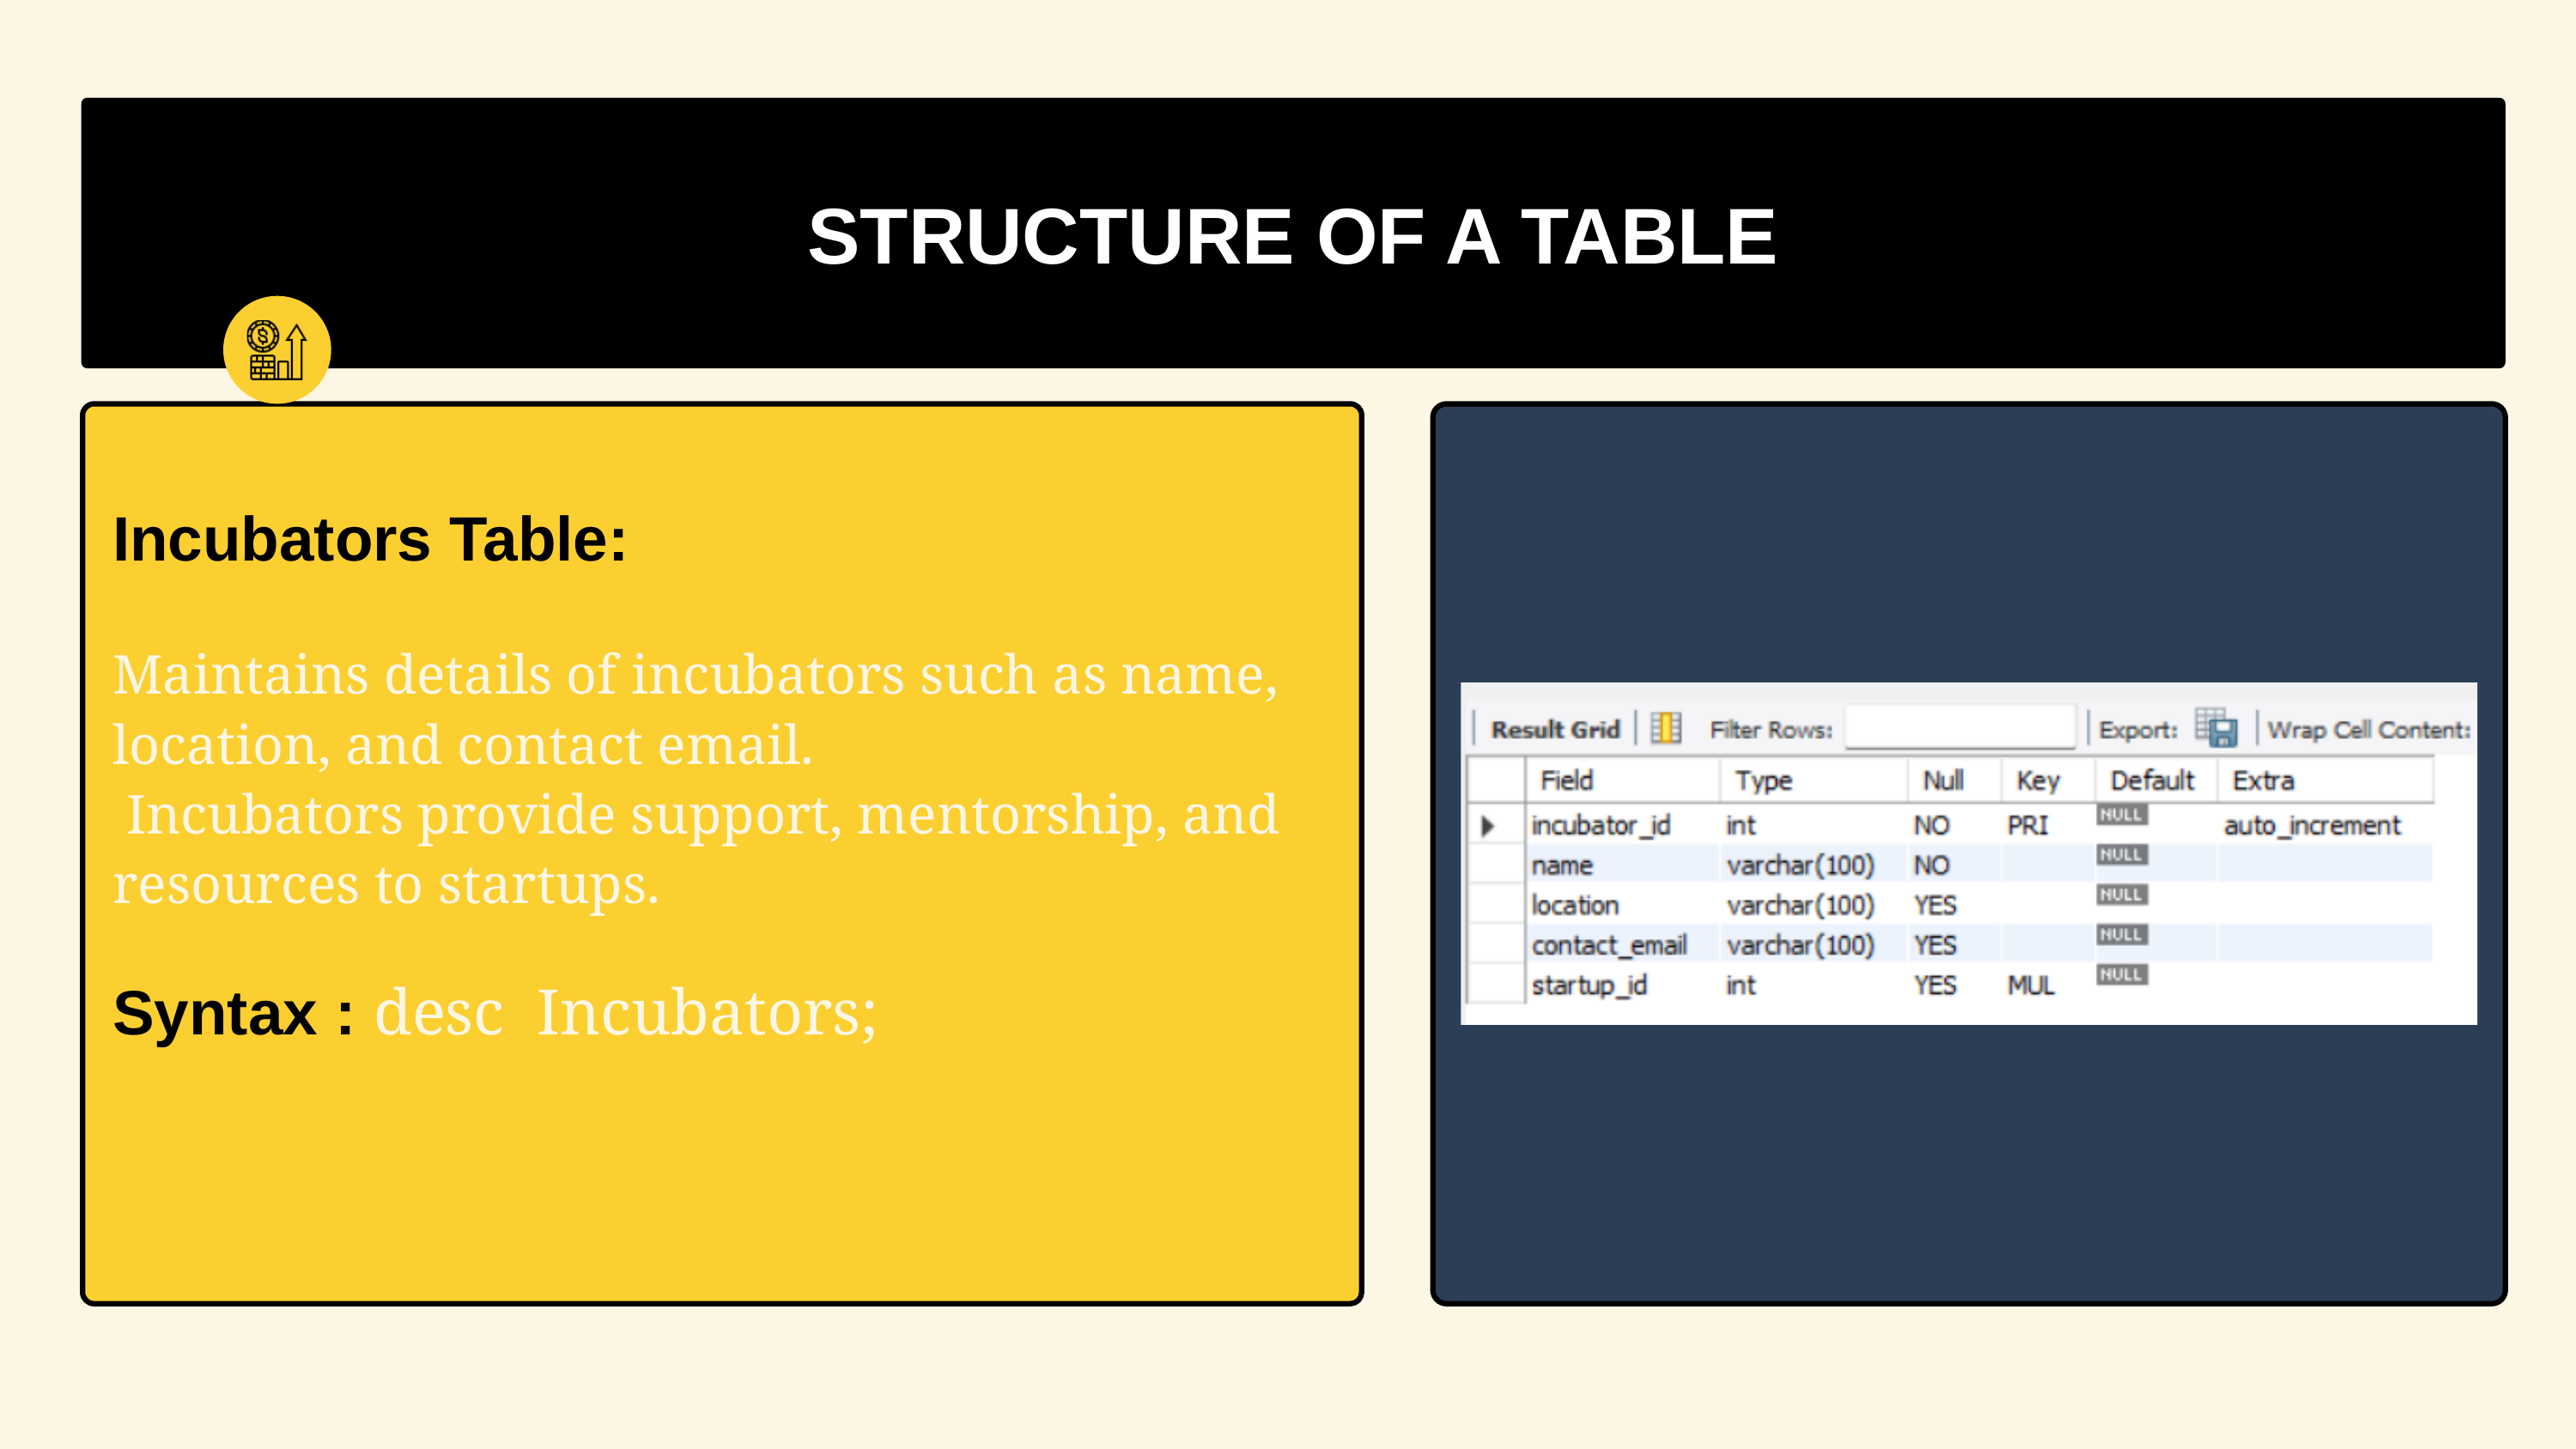

STRUCTURE OF A TABLE

Incubators Table:

Maintains details of incubators such as name, location, and contact email.
 Incubators provide support, mentorship, and resources to startups.

Syntax : desc  Incubators;